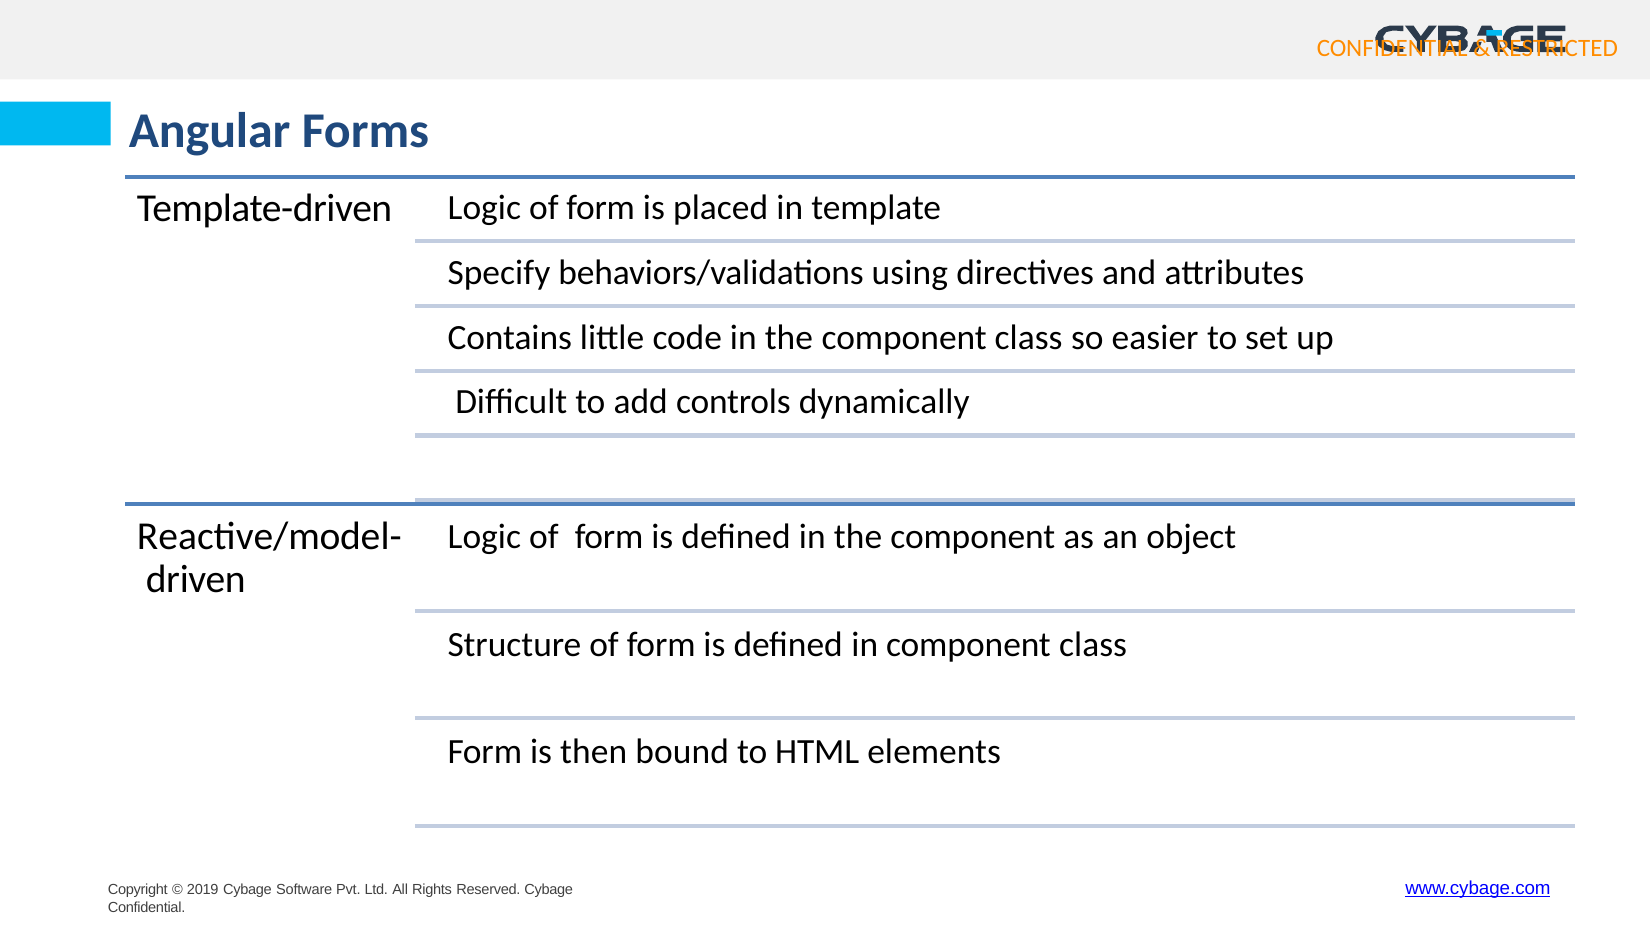

Angular Forms

# Template-driven
Logic of form is placed in template
Specify behaviors/validations using directives and attributes  Contains little code in the component class so easier to set up  Difficult to add controls dynamically

Reactive/model-  driven
Logic of form is defined in the component as an object

Structure of form is defined in component class

Form is then bound to HTML elements

www.cybage.com
Copyright © 2019 Cybage Software Pvt. Ltd. All Rights Reserved. Cybage Confidential.